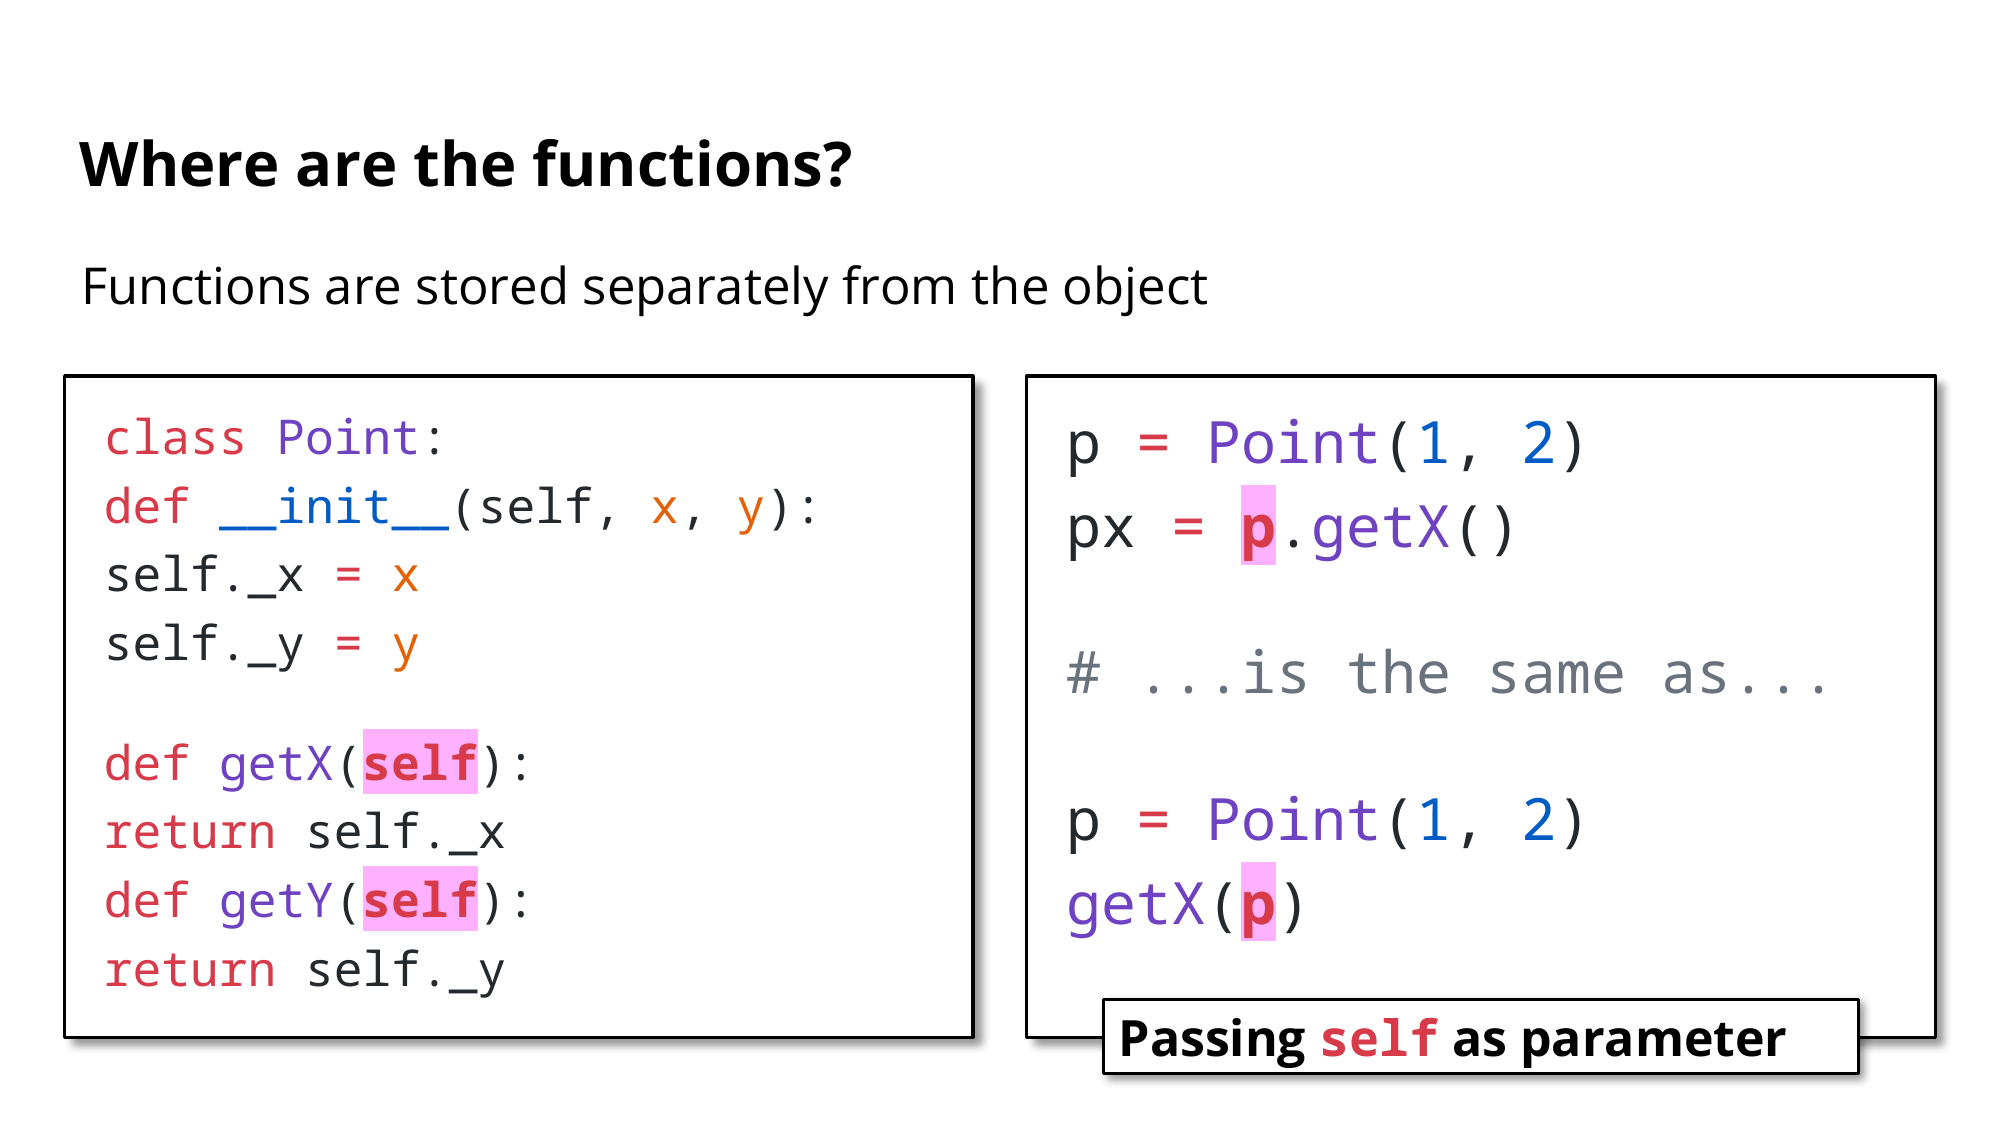

# Where are the functions?
Functions are stored separately from the object
class Point:
	def __init__(self, x, y):
		self._x = x
		self._y = y
	def getX(self):
		return self._x
	def getY(self):
		return self._y

p = Point(1, 2)
px = p.getX()
# ...is the same as...
p = Point(1, 2)
getX(p)
Passing self as parameter